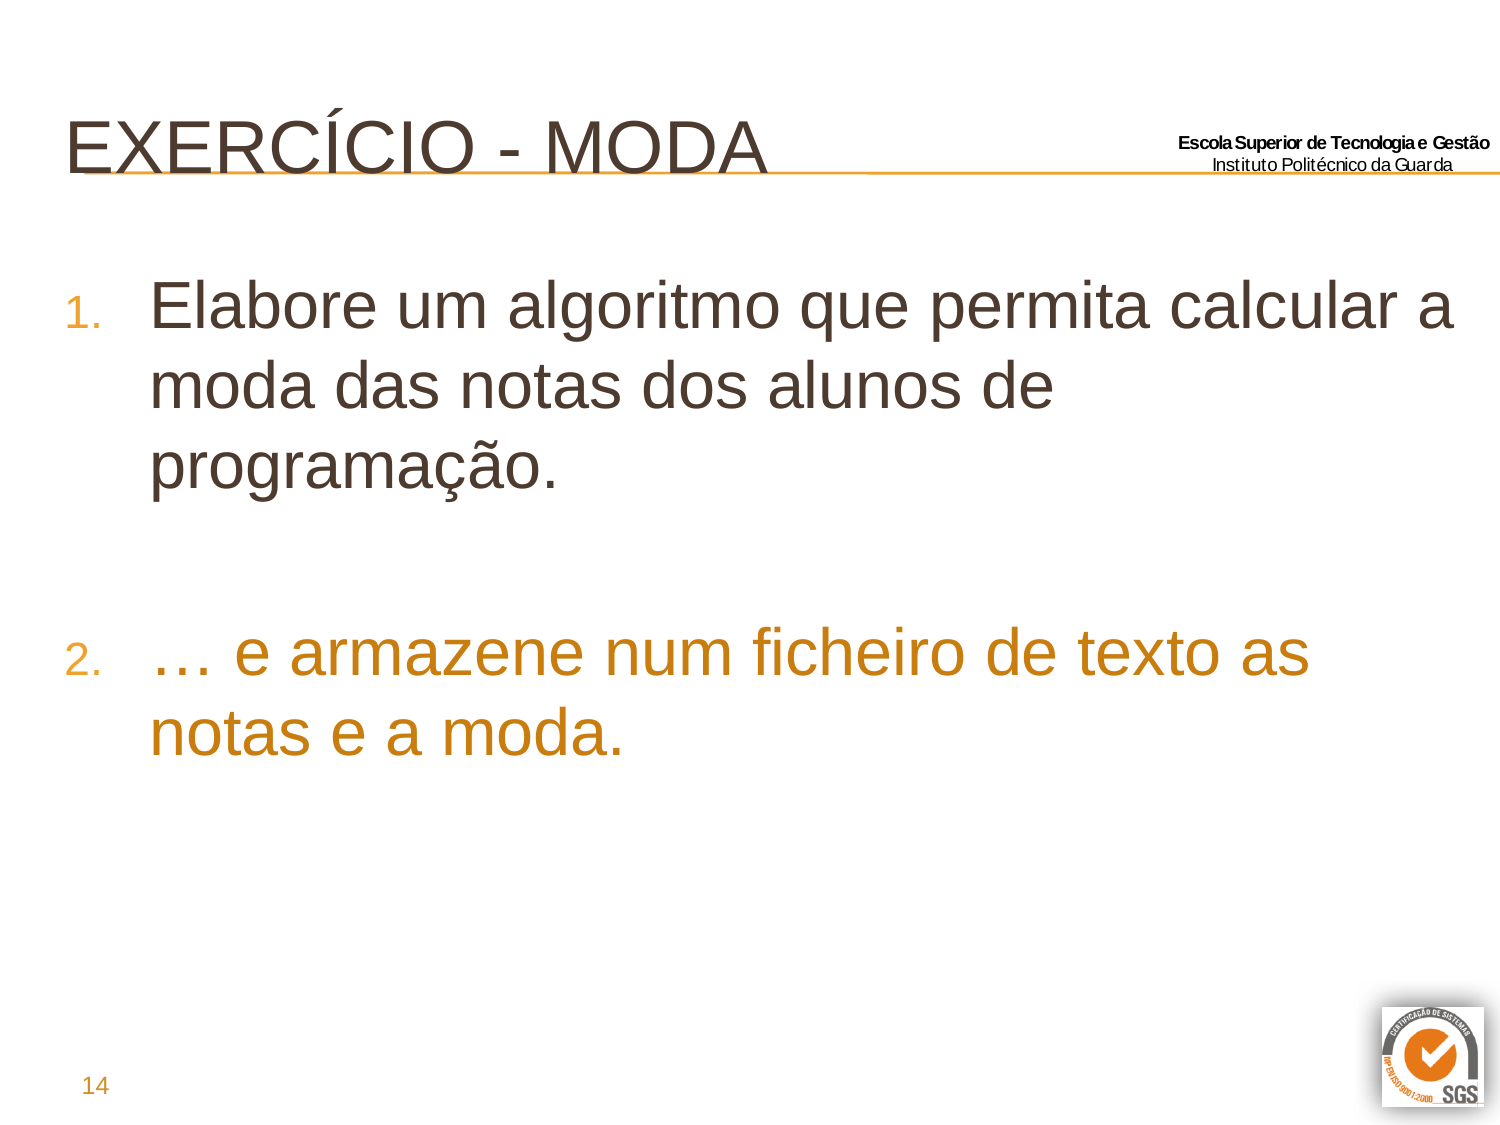

# Exercício - moda
Elabore um algoritmo que permita calcular a moda das notas dos alunos de programação.

… e armazene num ficheiro de texto as notas e a moda.
14